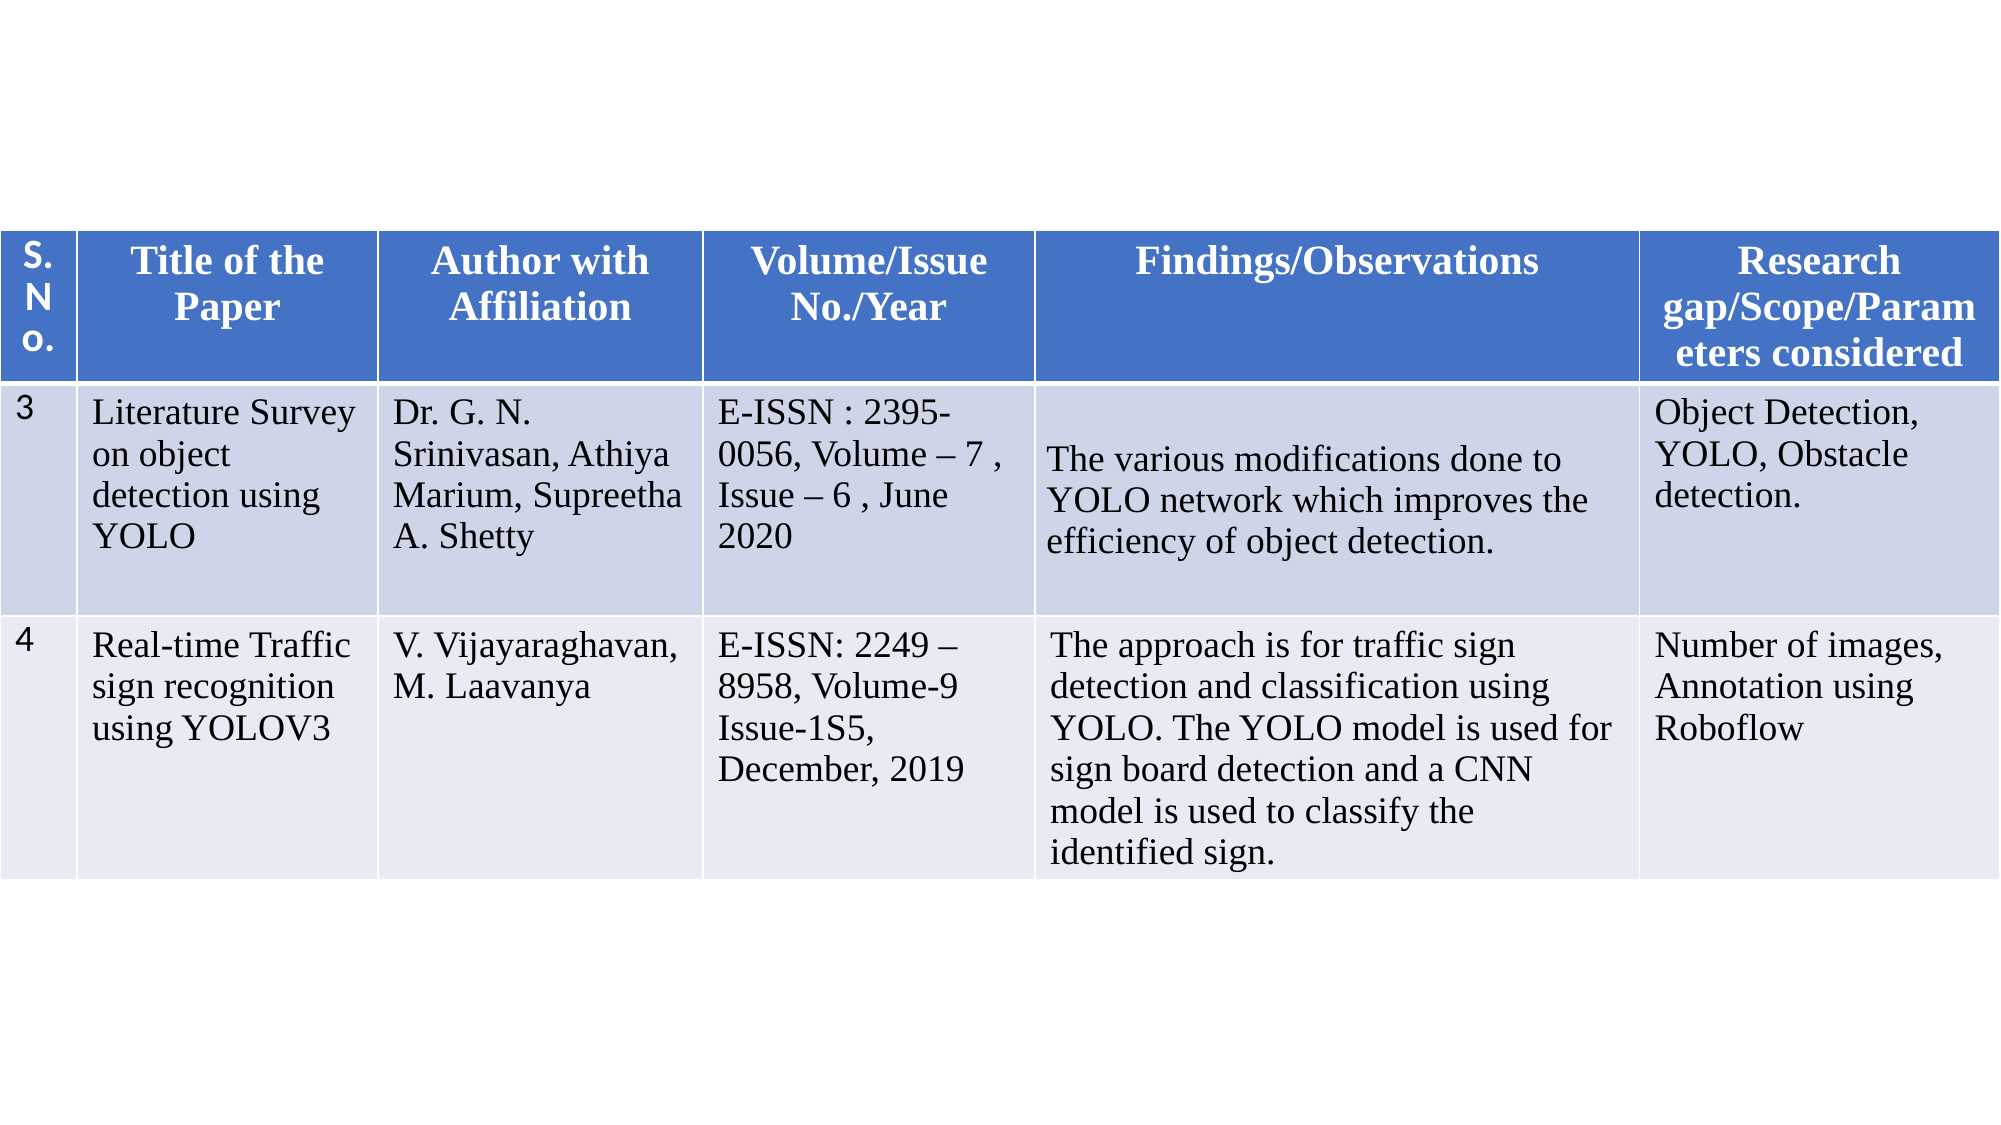

| S.No. | Title of the Paper | Author with Affiliation | Volume/Issue No./Year | Findings/Observations | Research gap/Scope/Parameters considered |
| --- | --- | --- | --- | --- | --- |
| 3 | Literature Survey on object detection using YOLO | Dr. G. N. Srinivasan, Athiya Marium, Supreetha A. Shetty | E-ISSN : 2395-0056, Volume – 7 , Issue – 6 , June 2020 | The various modifications done to YOLO network which improves the efficiency of object detection. | Object Detection, YOLO, Obstacle detection. |
| 4 | Real-time Traffic sign recognition using YOLOV3 | V. Vijayaraghavan, M. Laavanya | E-ISSN: 2249 – 8958, Volume-9 Issue-1S5, December, 2019 | The approach is for traffic sign detection and classification using YOLO. The YOLO model is used for sign board detection and a CNN model is used to classify the identified sign. | Number of images, Annotation using Roboflow |